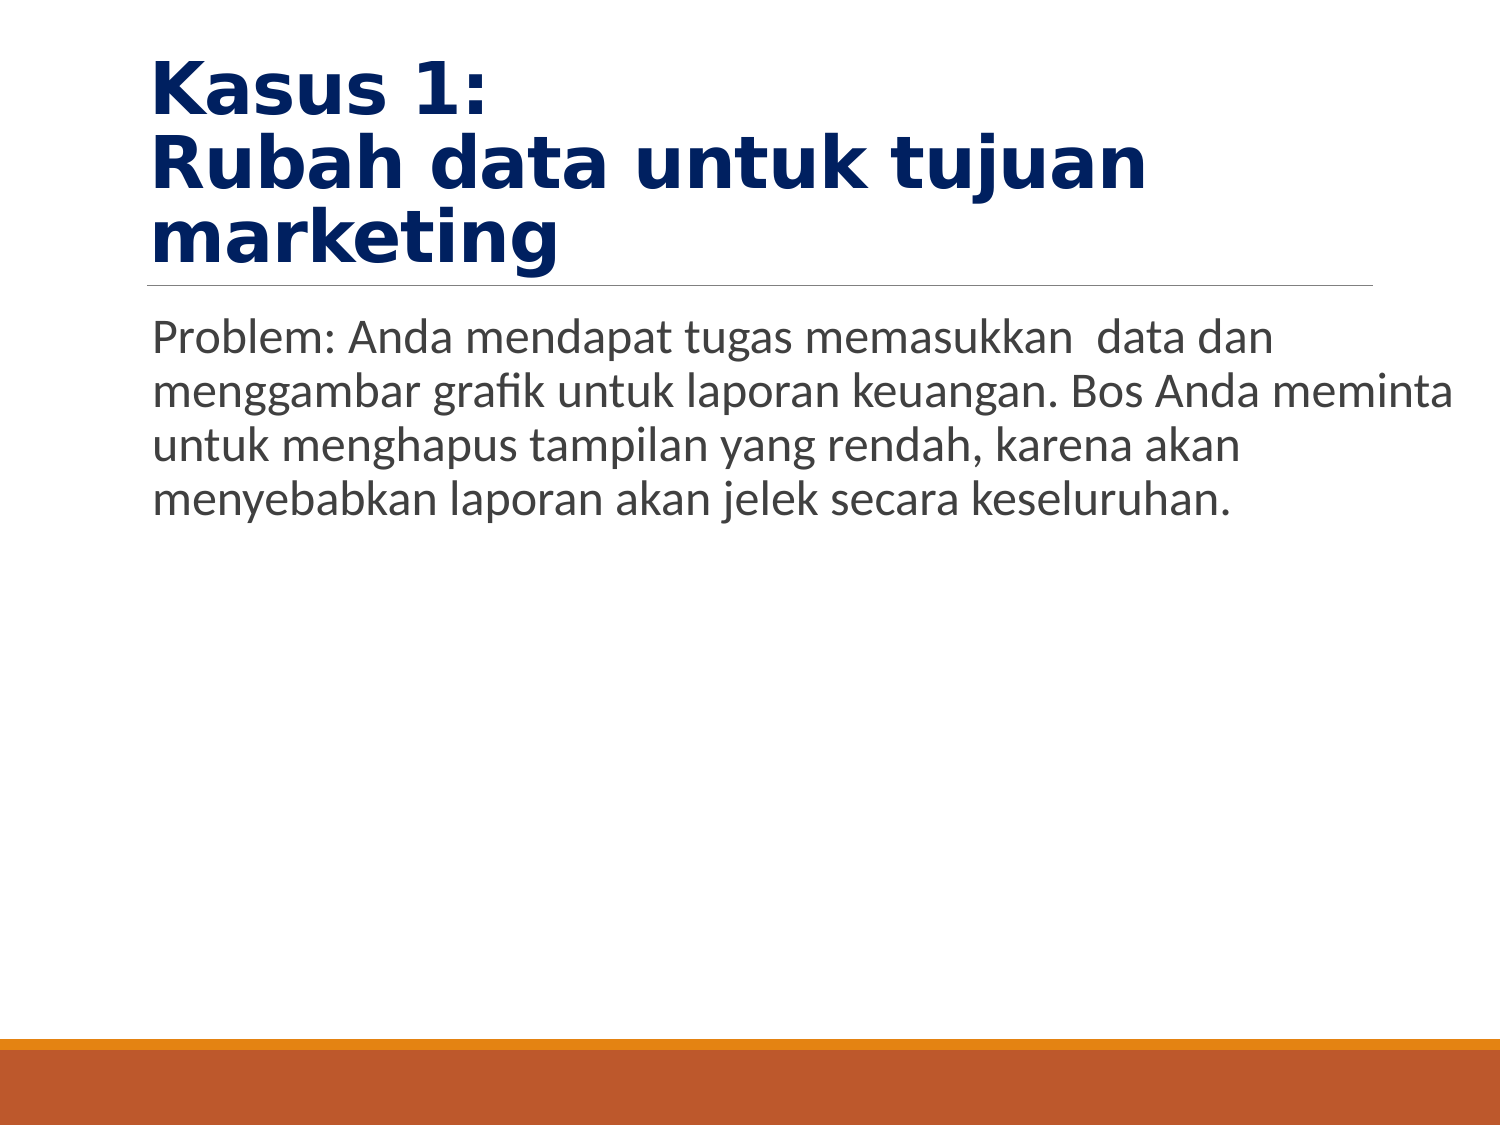

# Kasus 1: Rubah data untuk tujuan marketing
Problem: Anda mendapat tugas memasukkan  data dan menggambar grafik untuk laporan keuangan. Bos Anda meminta untuk menghapus tampilan yang rendah, karena akan menyebabkan laporan akan jelek secara keseluruhan.